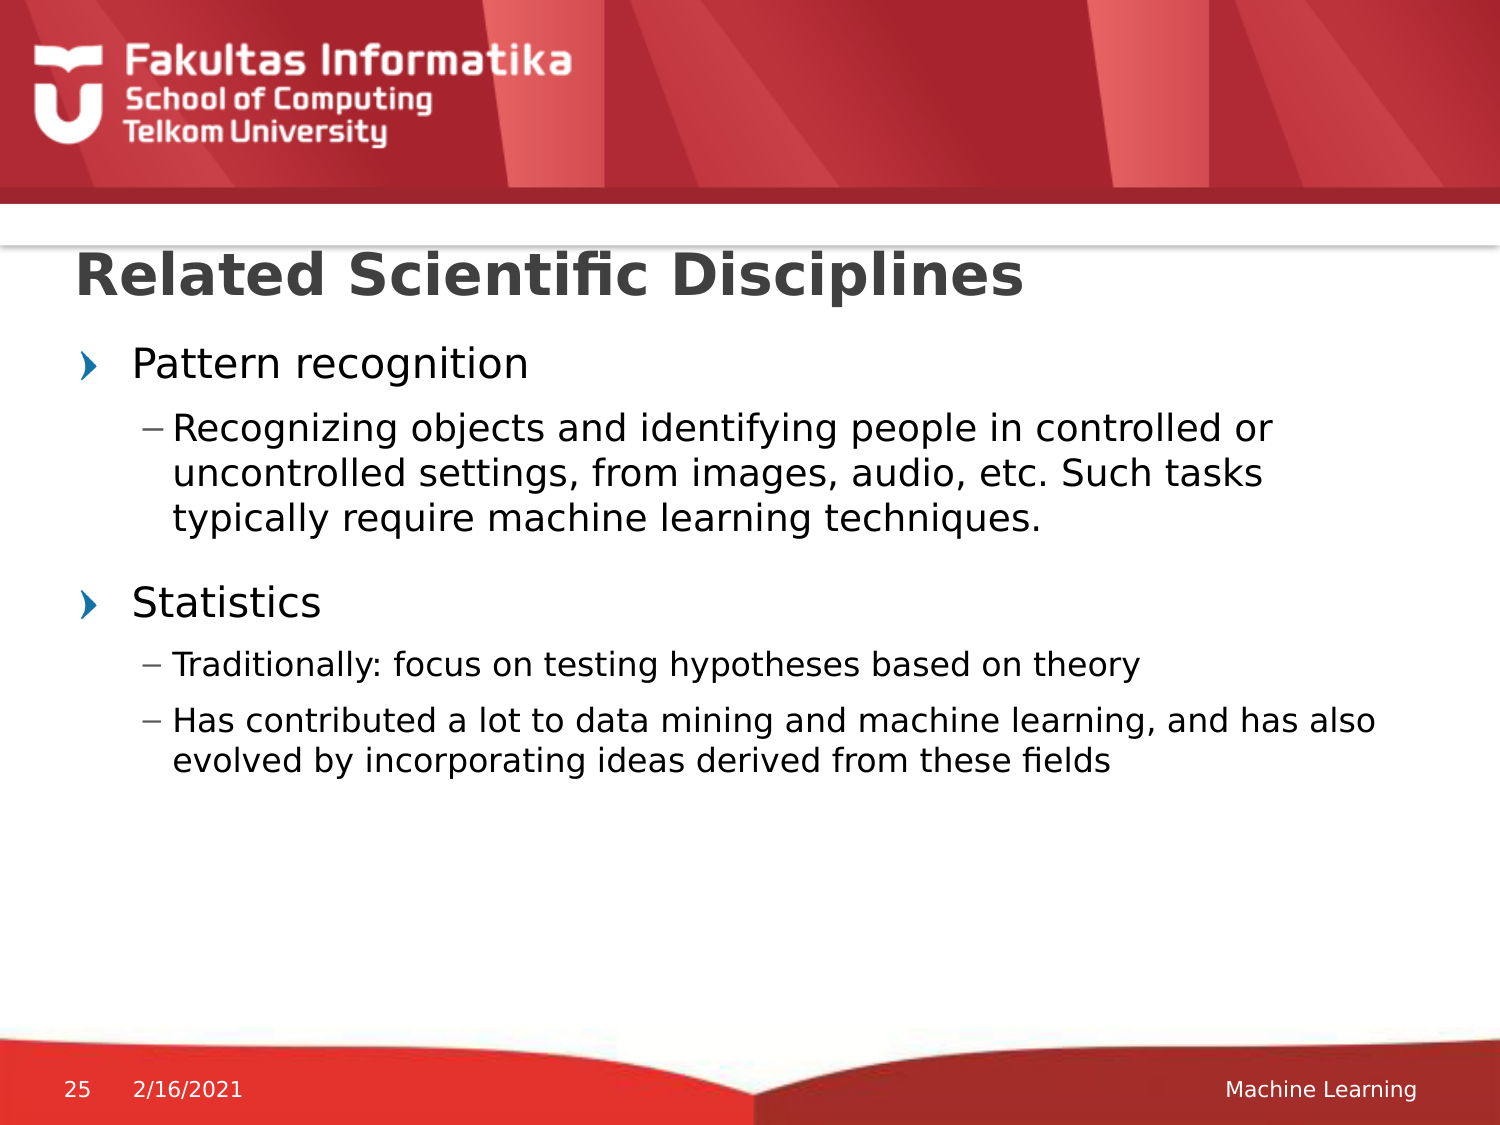

# Related Scientific Disciplines
Pattern recognition
Recognizing objects and identifying people in controlled or uncontrolled settings, from images, audio, etc. Such tasks typically require machine learning techniques.
Statistics
Traditionally: focus on testing hypotheses based on theory
Has contributed a lot to data mining and machine learning, and has also evolved by incorporating ideas derived from these fields

Machine Learning
25
2/16/2021